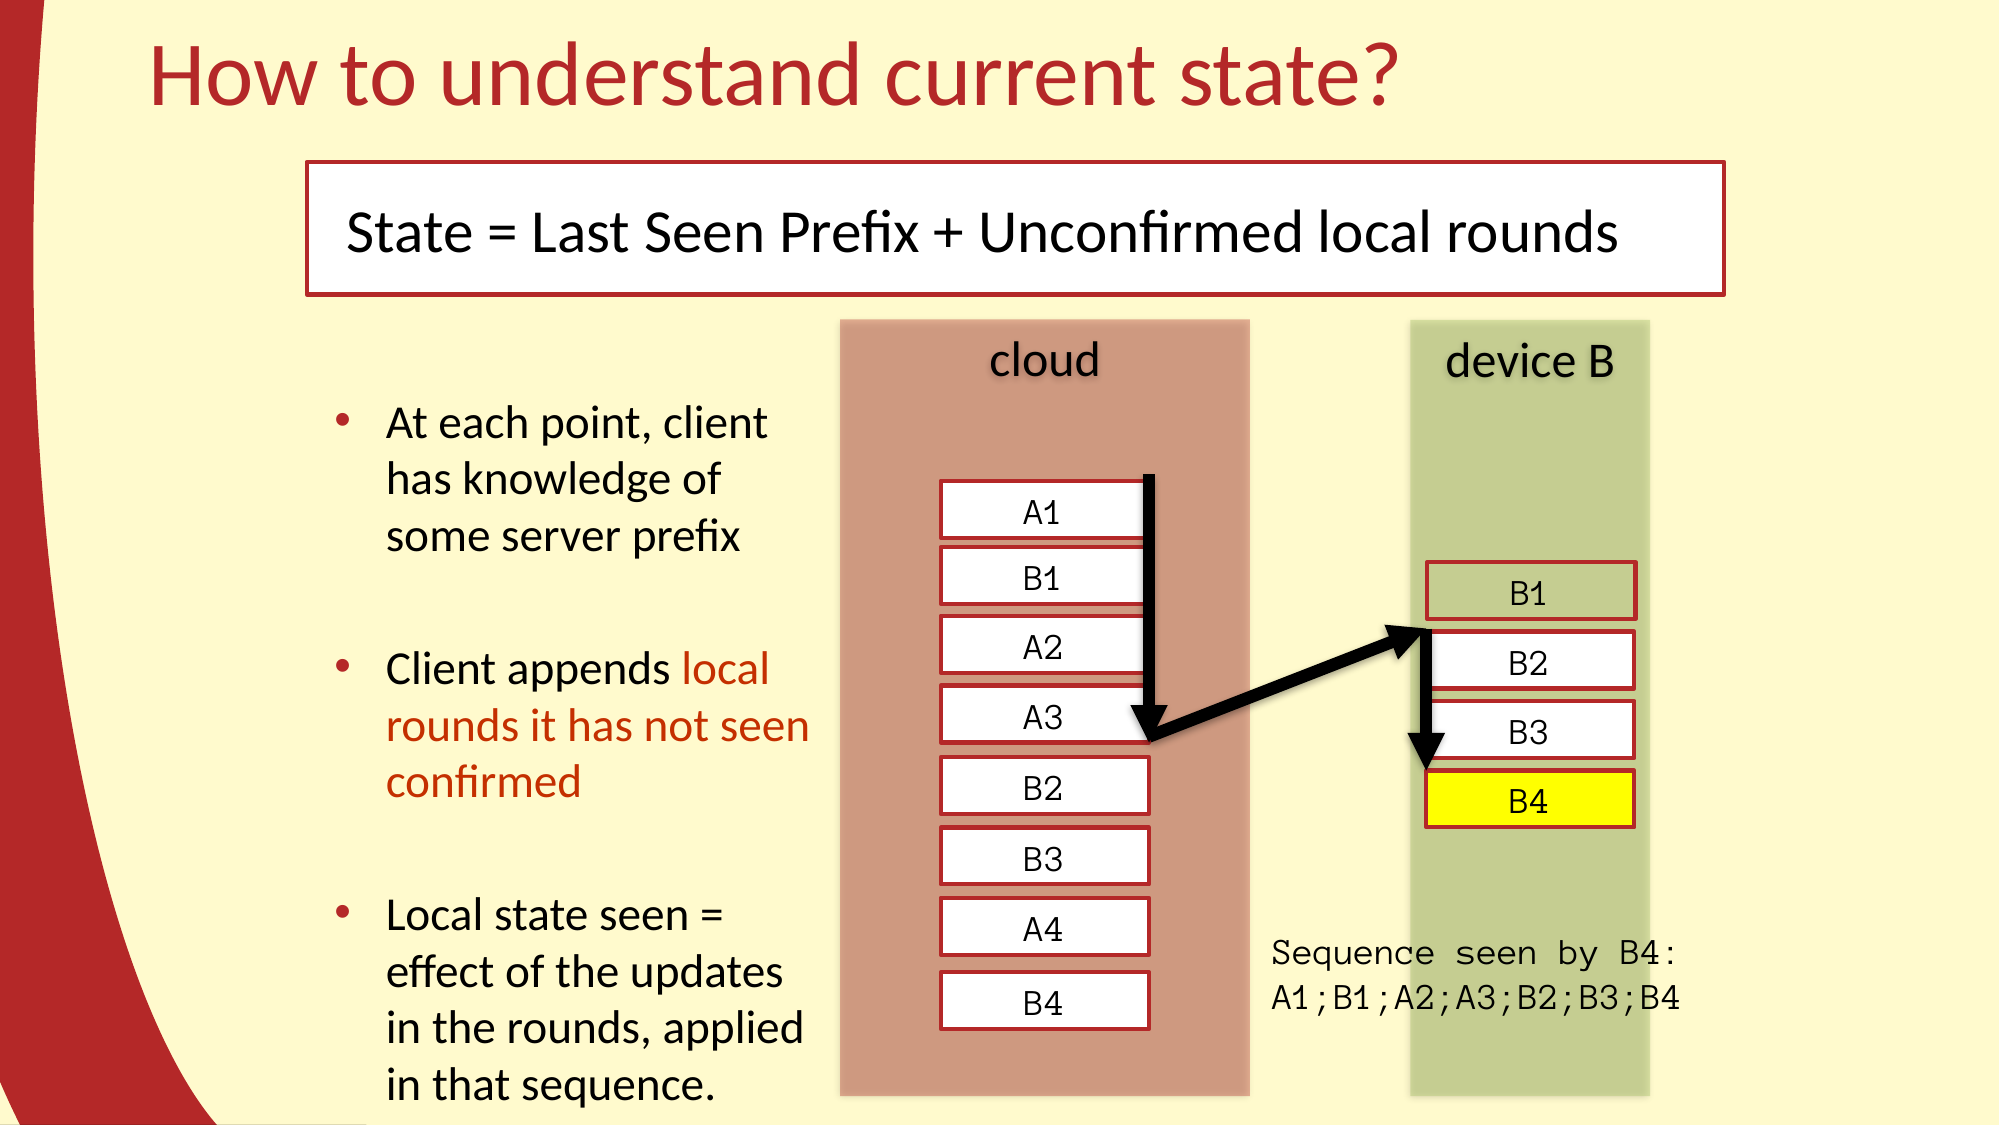

# How to understand current state?

State = Last Seen Prefix + Unconfirmed local rounds
cloud

device B
At each point, client has knowledge of some server prefix

Client appends local rounds it has not seen confirmed

Local state seen = effect of the updates in the rounds, applied in that sequence.
A1
B1
B1
A2
B2
A3
B3

B2
B4
B3
Sequence seen by B4: A1;B1;A2;A3;B2;B3;B4
A4
B4